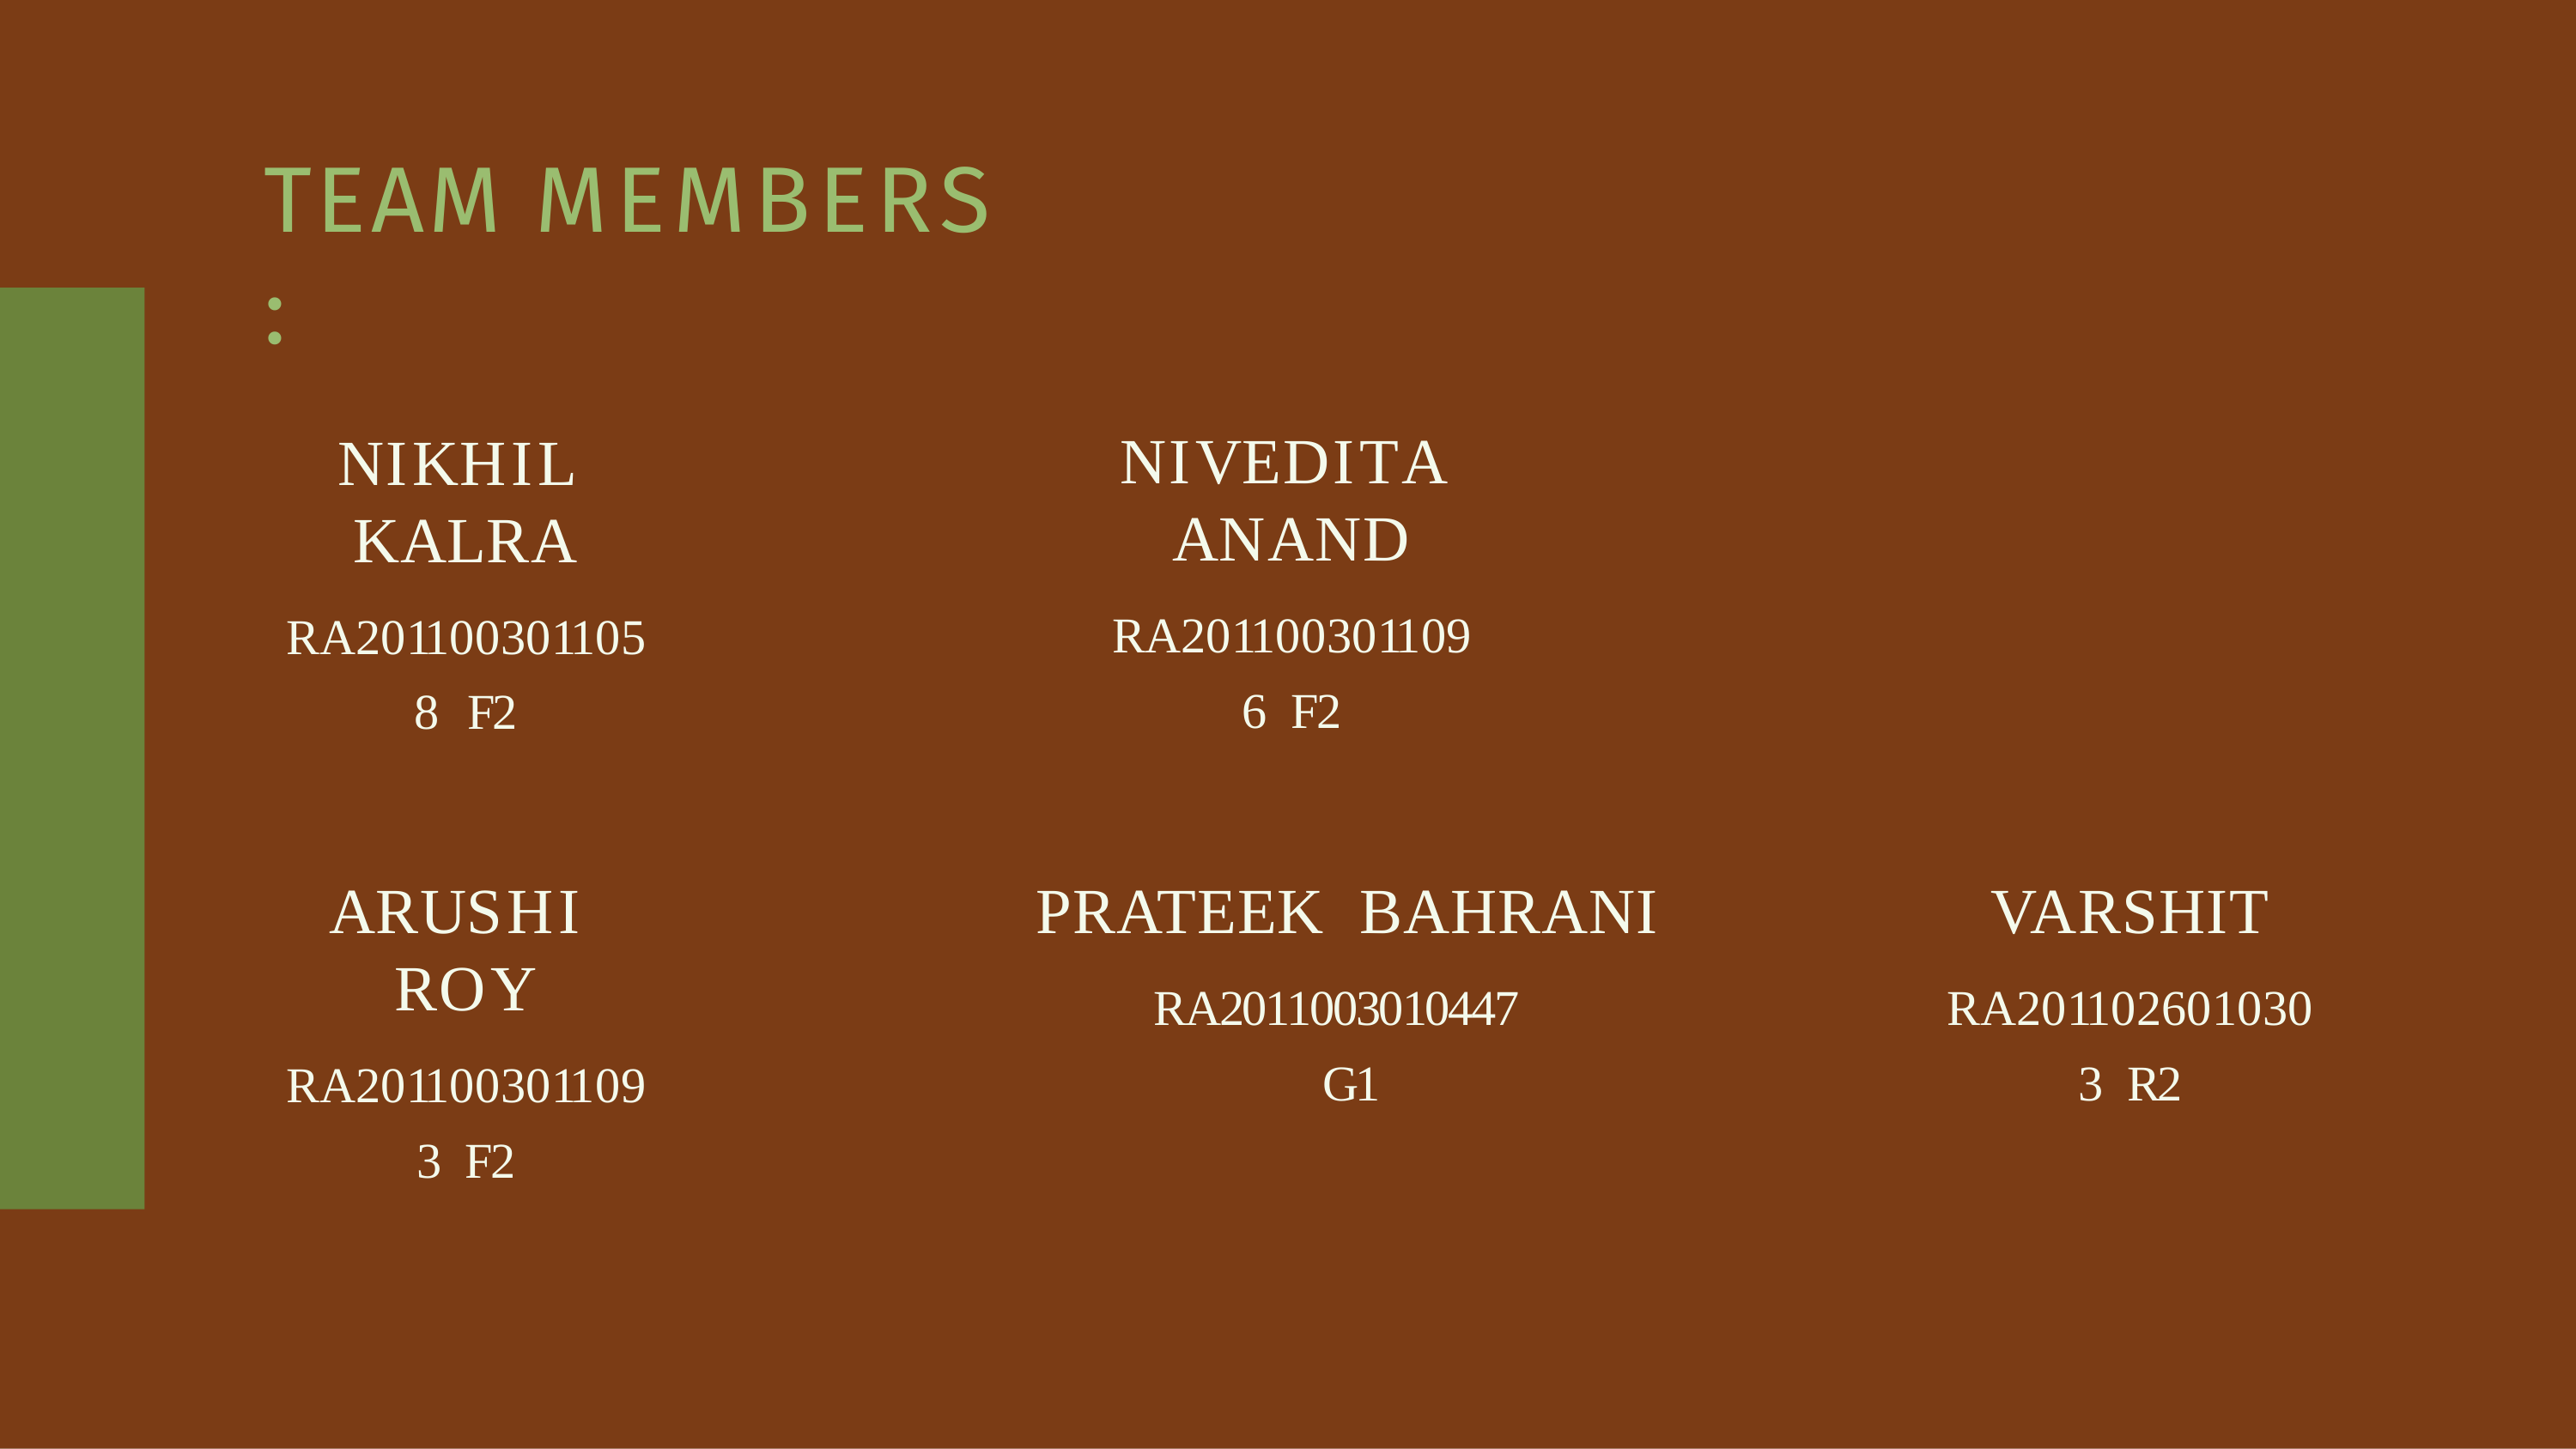

# TEAM MEMBERS :

NIVEDITA	ANAND
RA2011003011096  F2
NIKHIL	KALRA
RA2011003011058  F2
ARUSHI	ROY
RA2011003011093  F2
PRATEEK	BAHRANI
RA2011003010447  G1
VARSHIT
RA2011026010303  R2